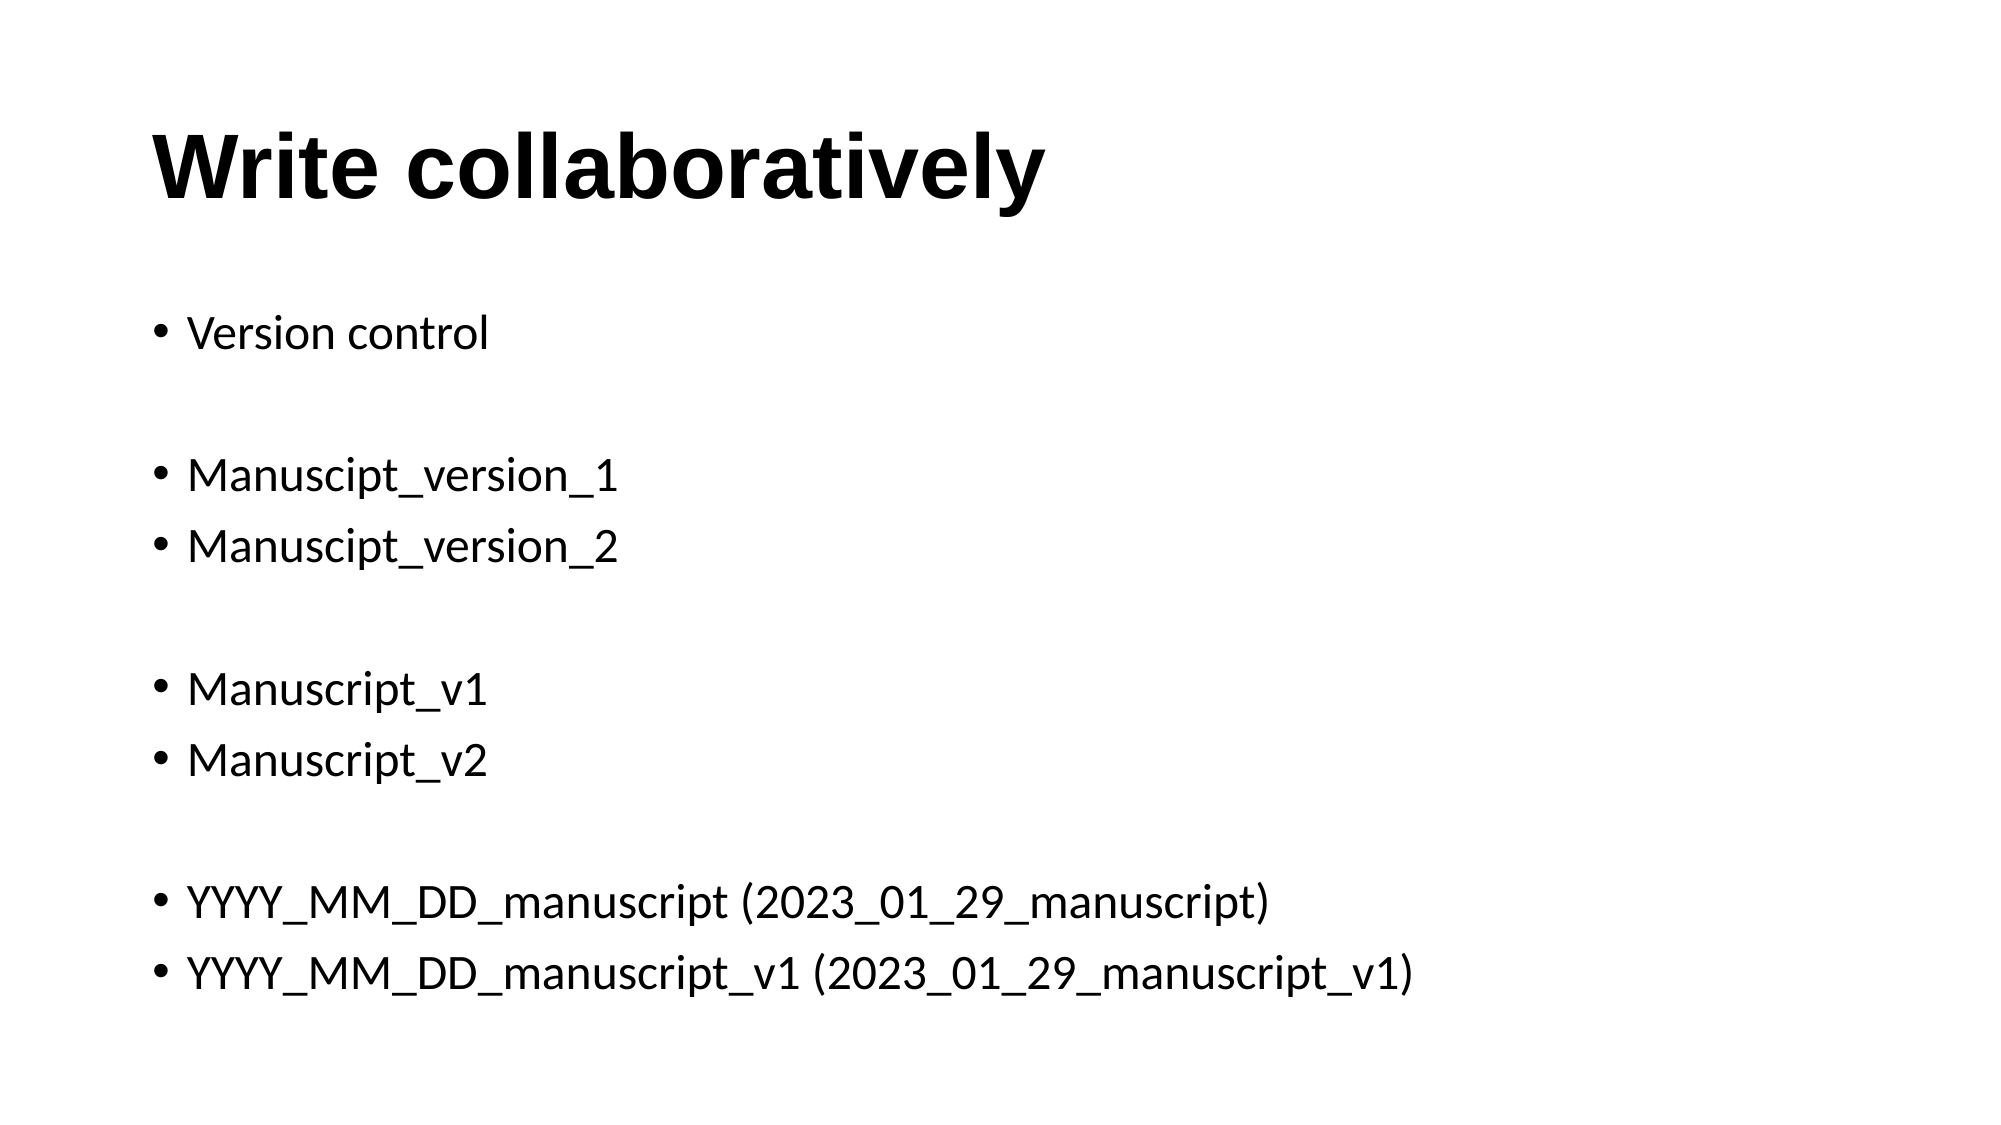

# Write collaboratively
Version control

Manuscipt_version_1
Manuscipt_version_2

Manuscript_v1
Manuscript_v2

YYYY_MM_DD_manuscript (2023_01_29_manuscript)
YYYY_MM_DD_manuscript_v1 (2023_01_29_manuscript_v1)